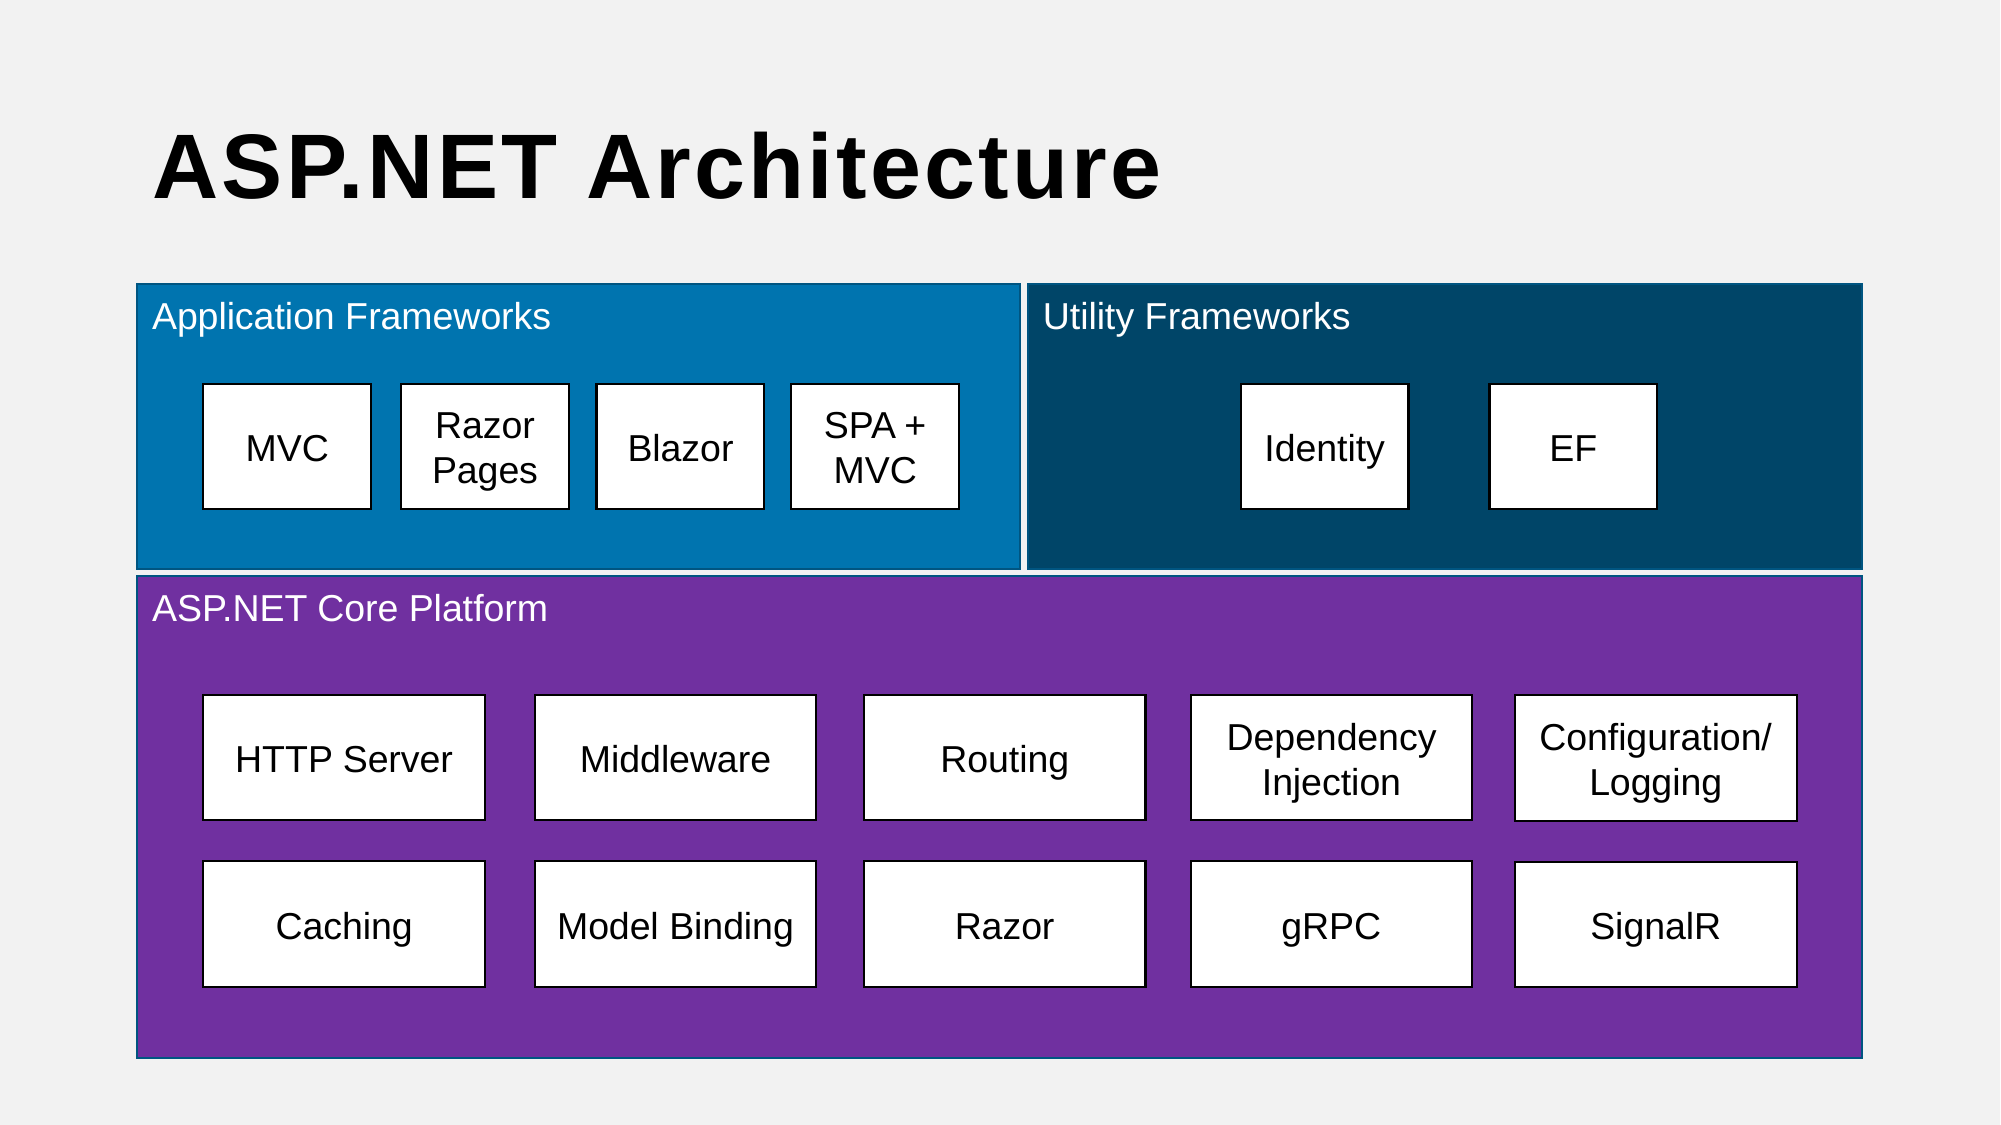

# ASP.NET Architecture
Application Frameworks
Utility Frameworks
EF
Identity
MVC
Razor Pages
Blazor
SPA +
MVC
ASP.NET Core Platform
Middleware
Routing
Dependency Injection
HTTP Server
Configuration/
Logging
Model Binding
Razor
gRPC
Caching
SignalR